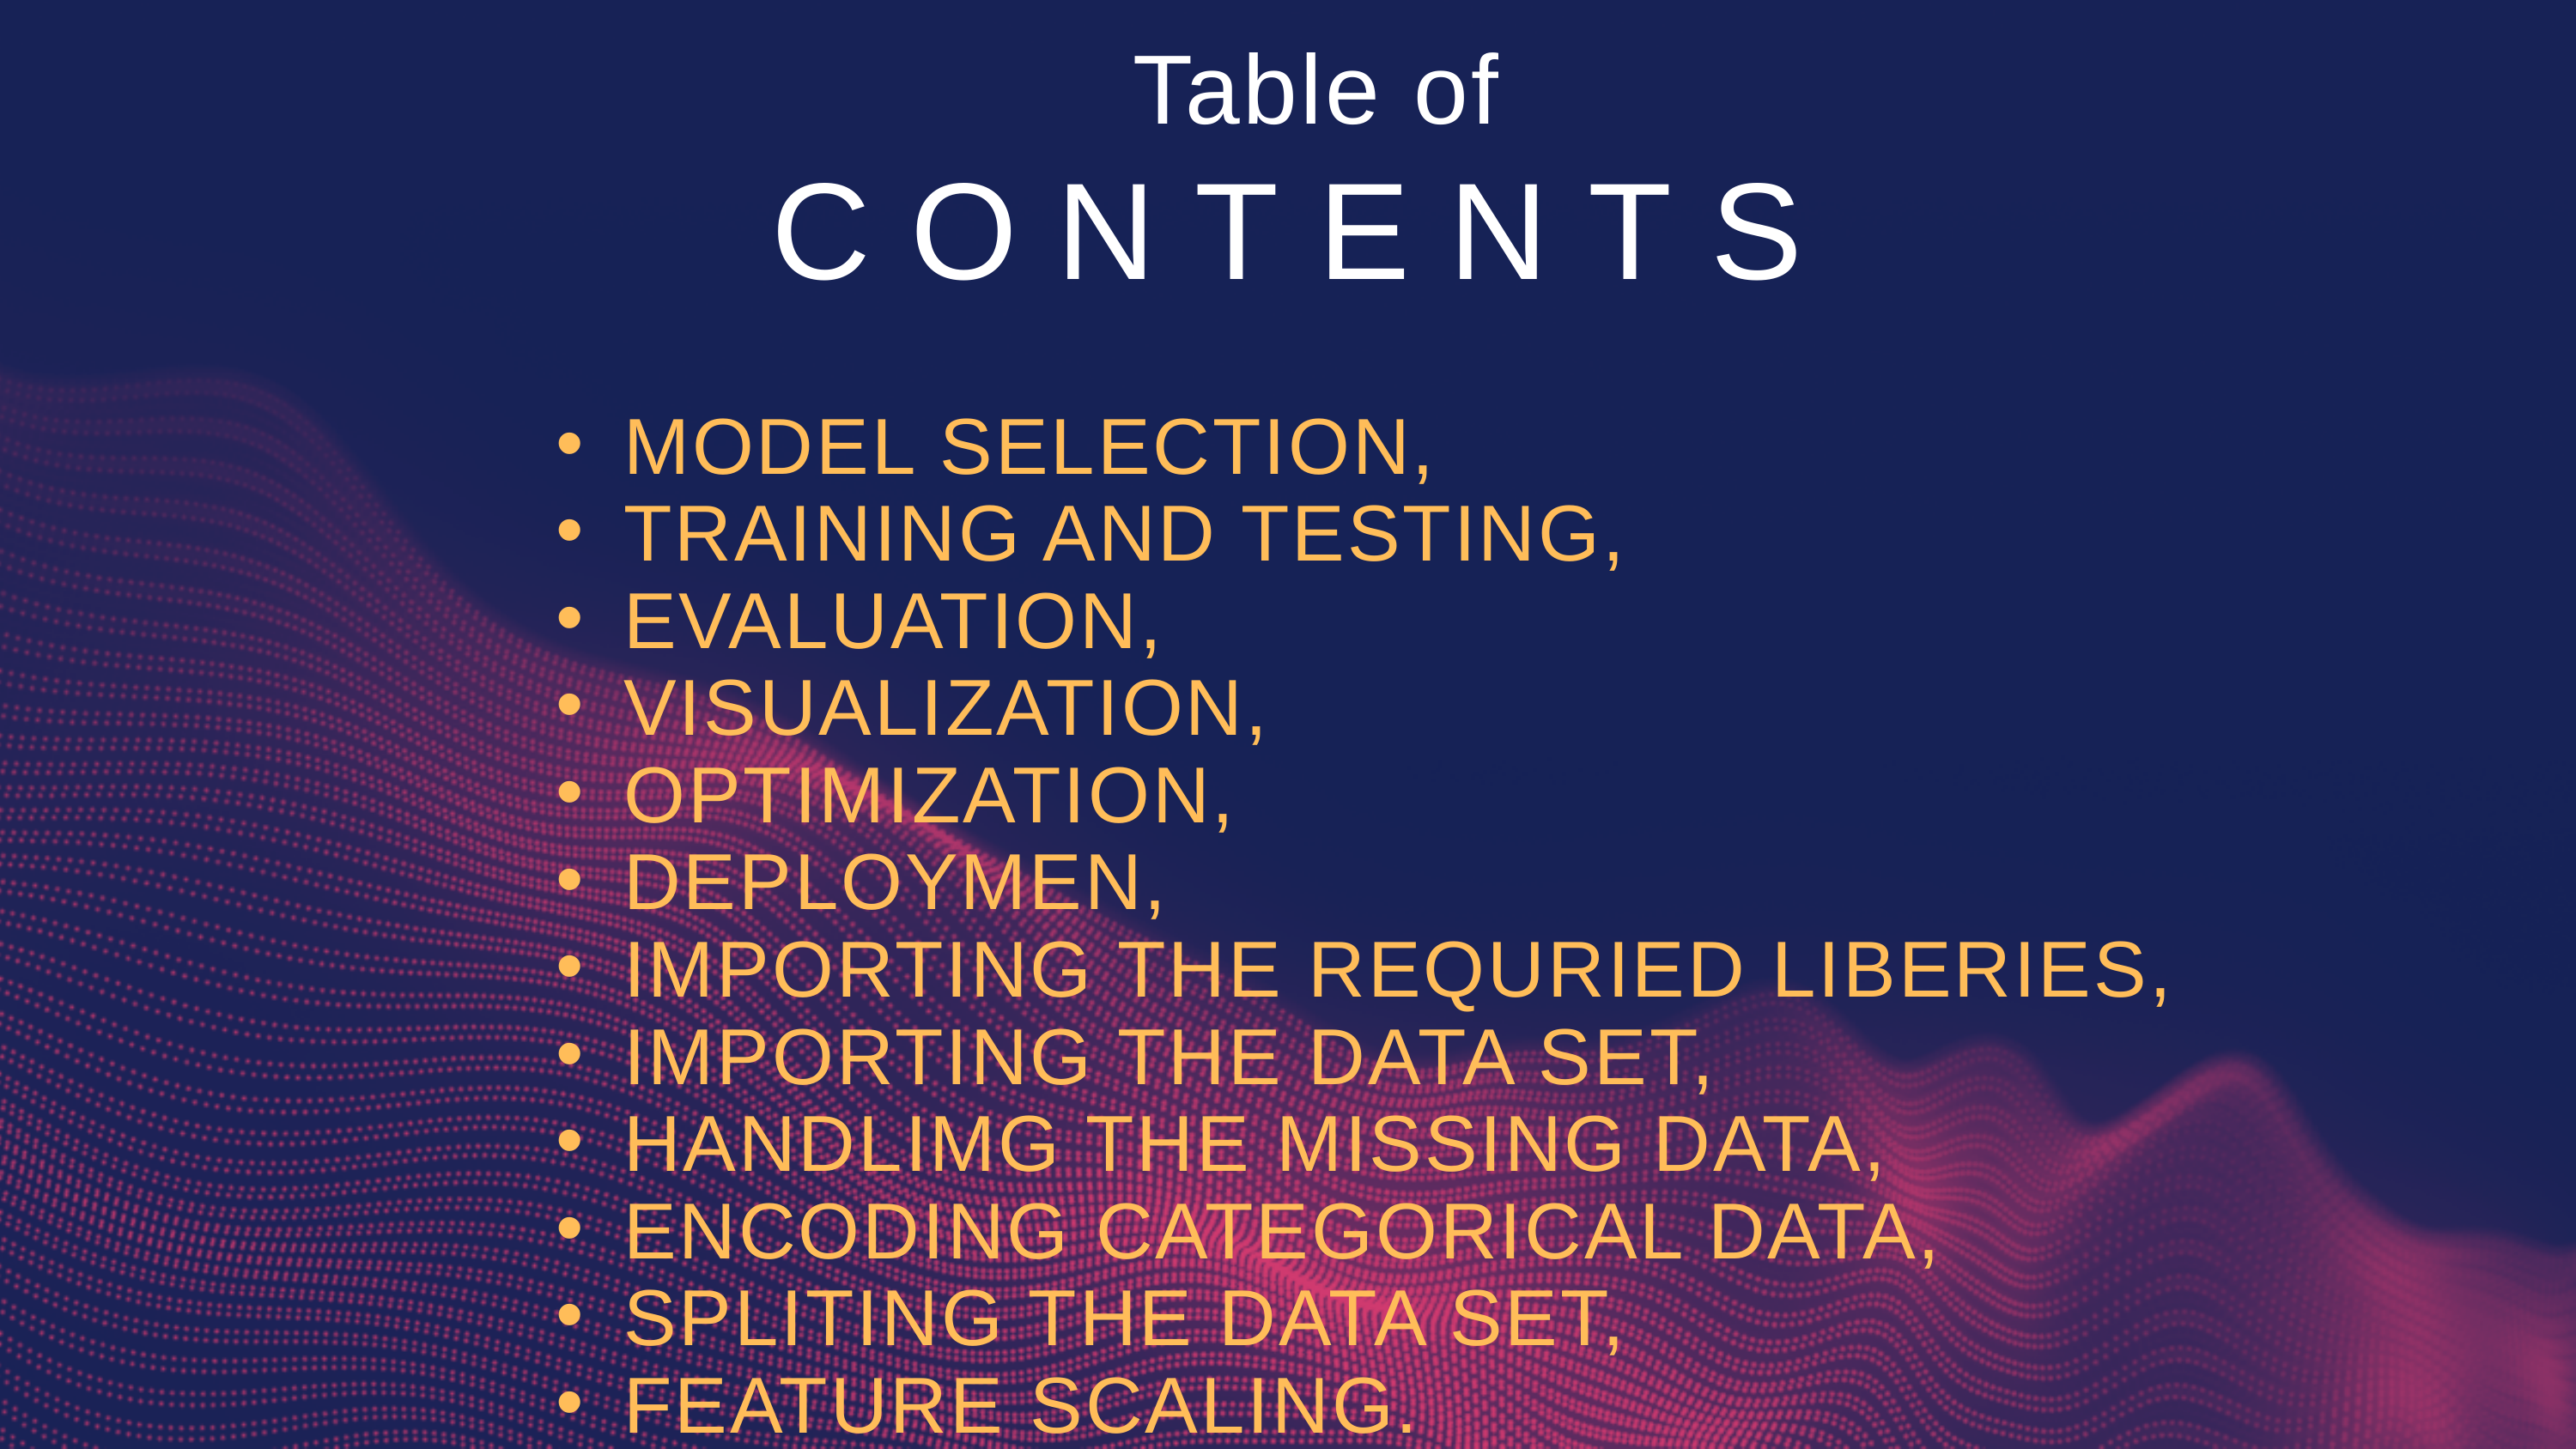

Table of
CONTENTS

MODEL SELECTION,
TRAINING AND TESTING,
EVALUATION,
VISUALIZATION,
OPTIMIZATION,
DEPLOYMEN,
IMPORTING THE REQURIED LIBERIES,
IMPORTING THE DATA SET,
HANDLIMG THE MISSING DATA,
ENCODING CATEGORICAL DATA,
SPLITING THE DATA SET,
FEATURE SCALING.